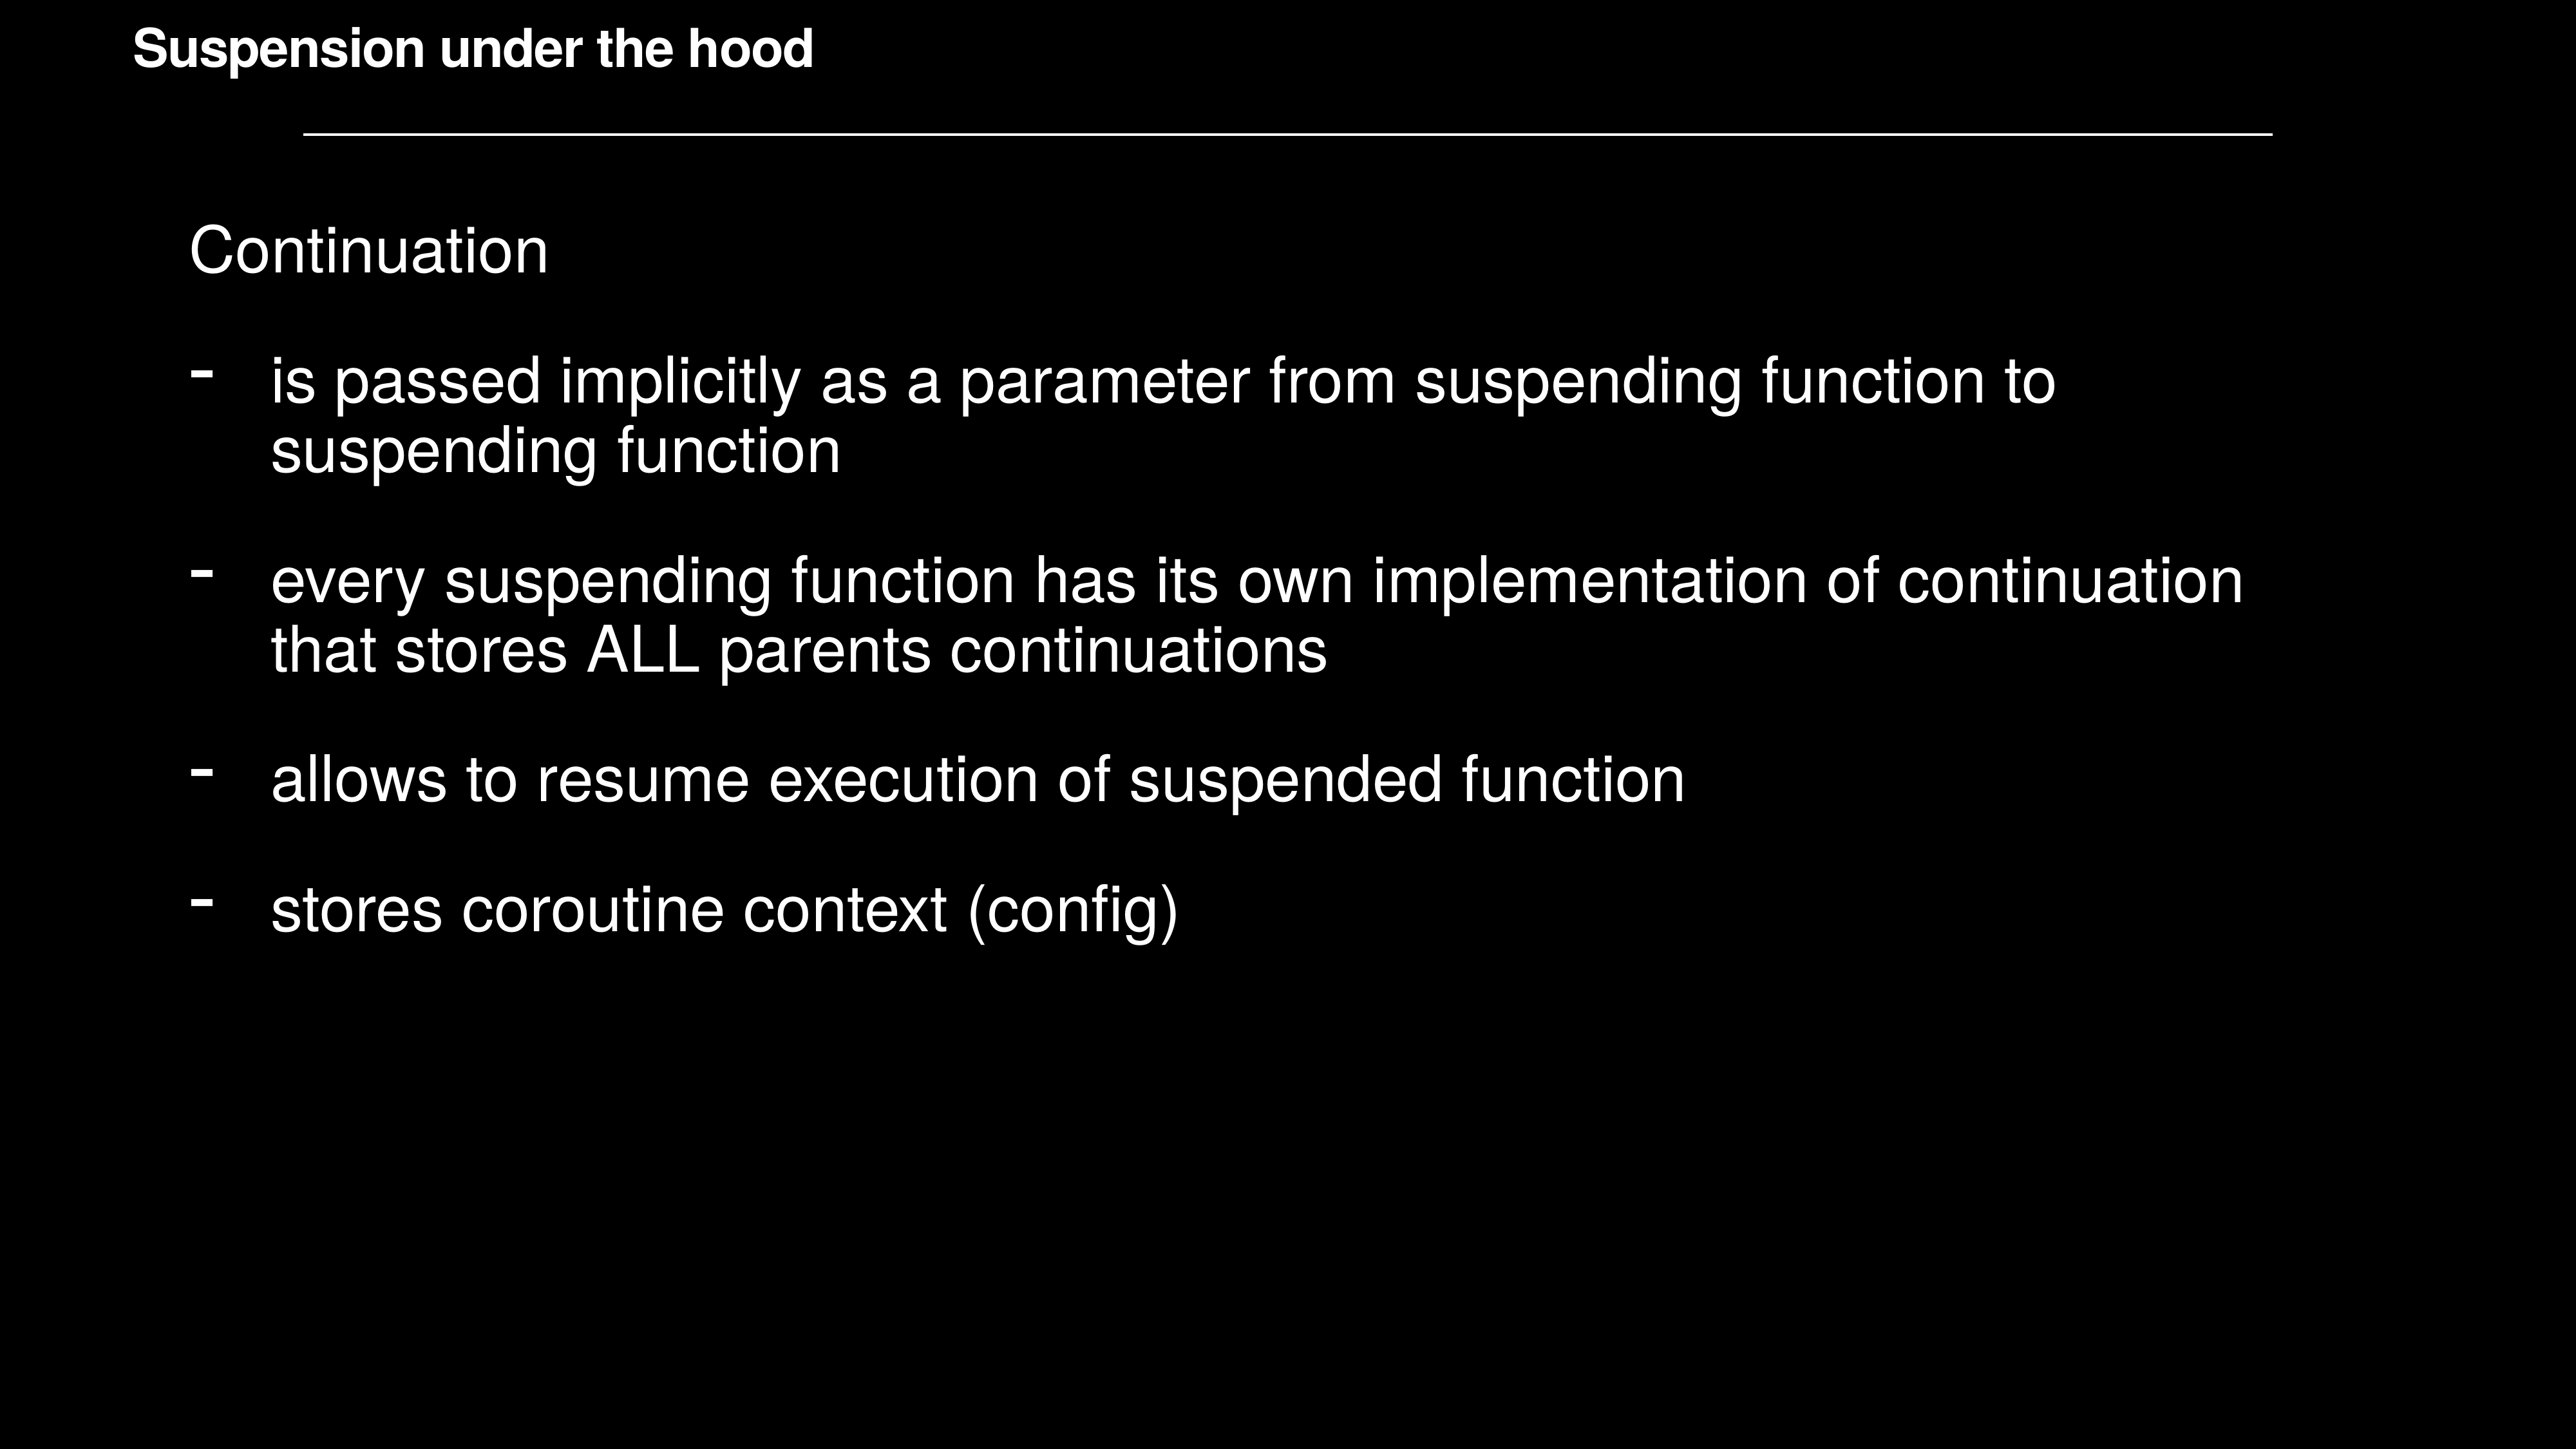

Suspension under the hood

Continuation
is passed implicitly as a parameter from suspending function to suspending function
every suspending function has its own implementation of continuation  that stores ALL parents continuations
allows to resume execution of suspended function
stores coroutine context (config)